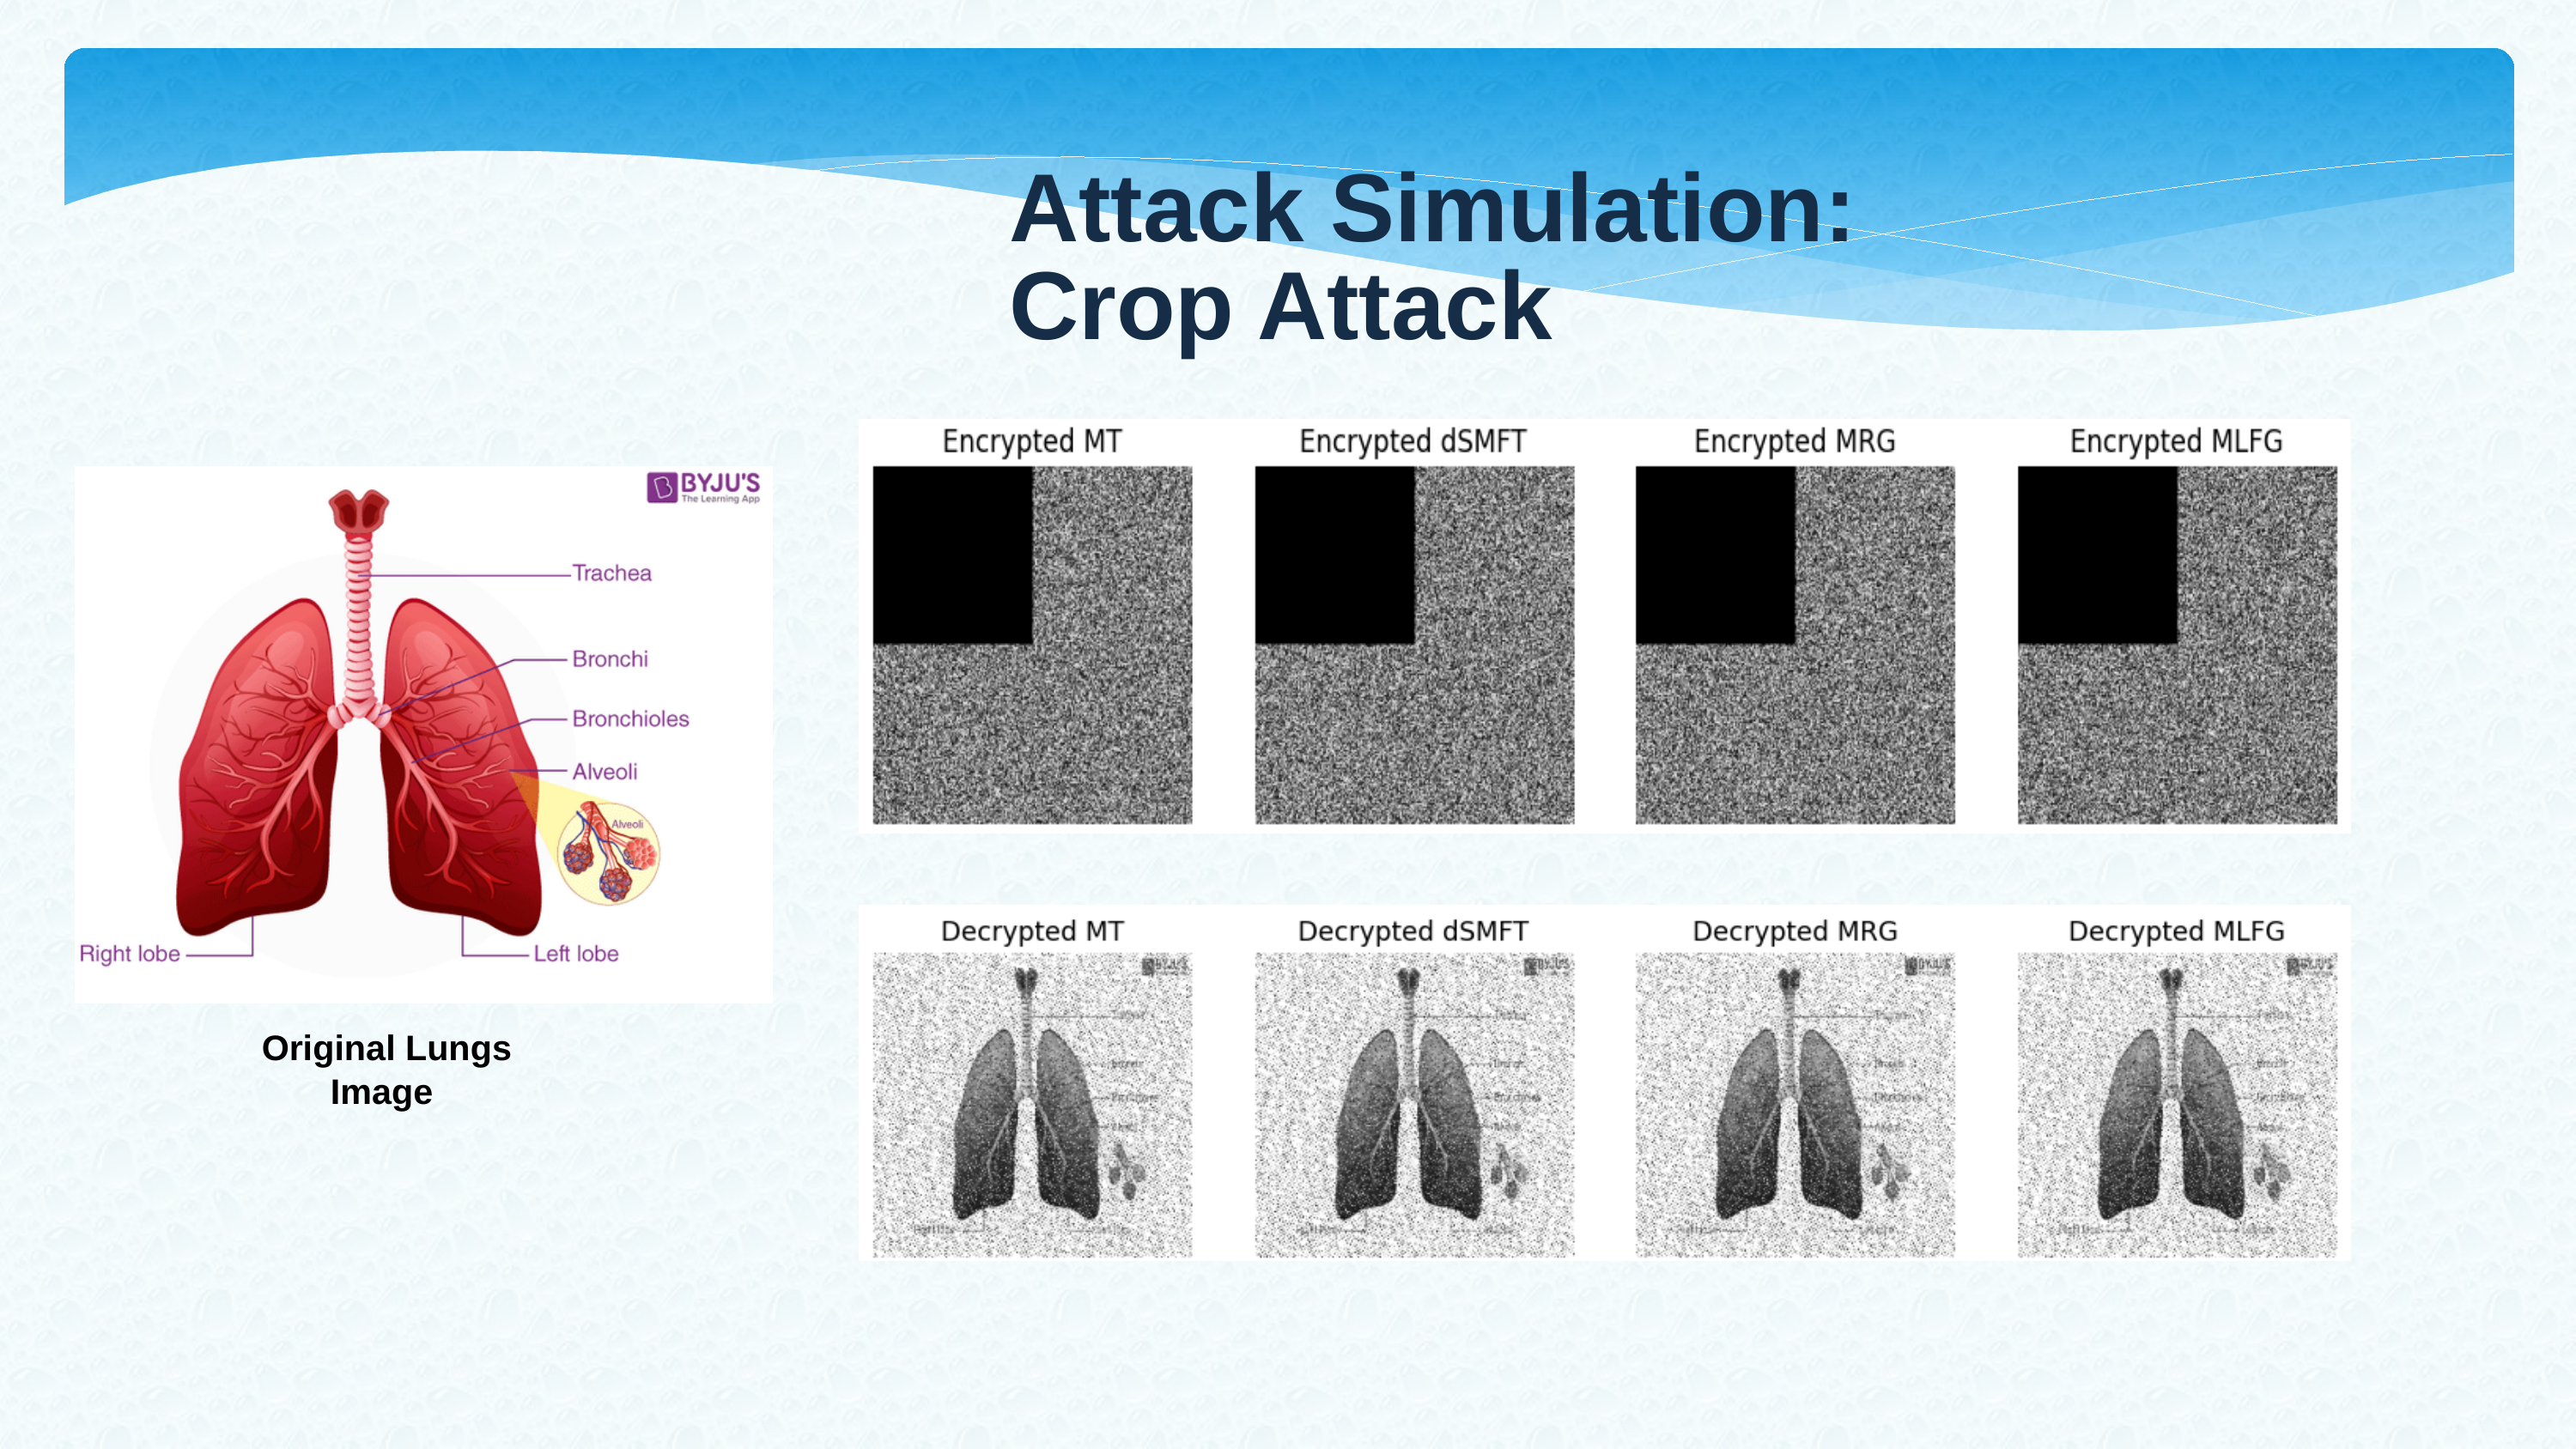

Attack Simulation:
Crop Attack

 Original Lungs Image